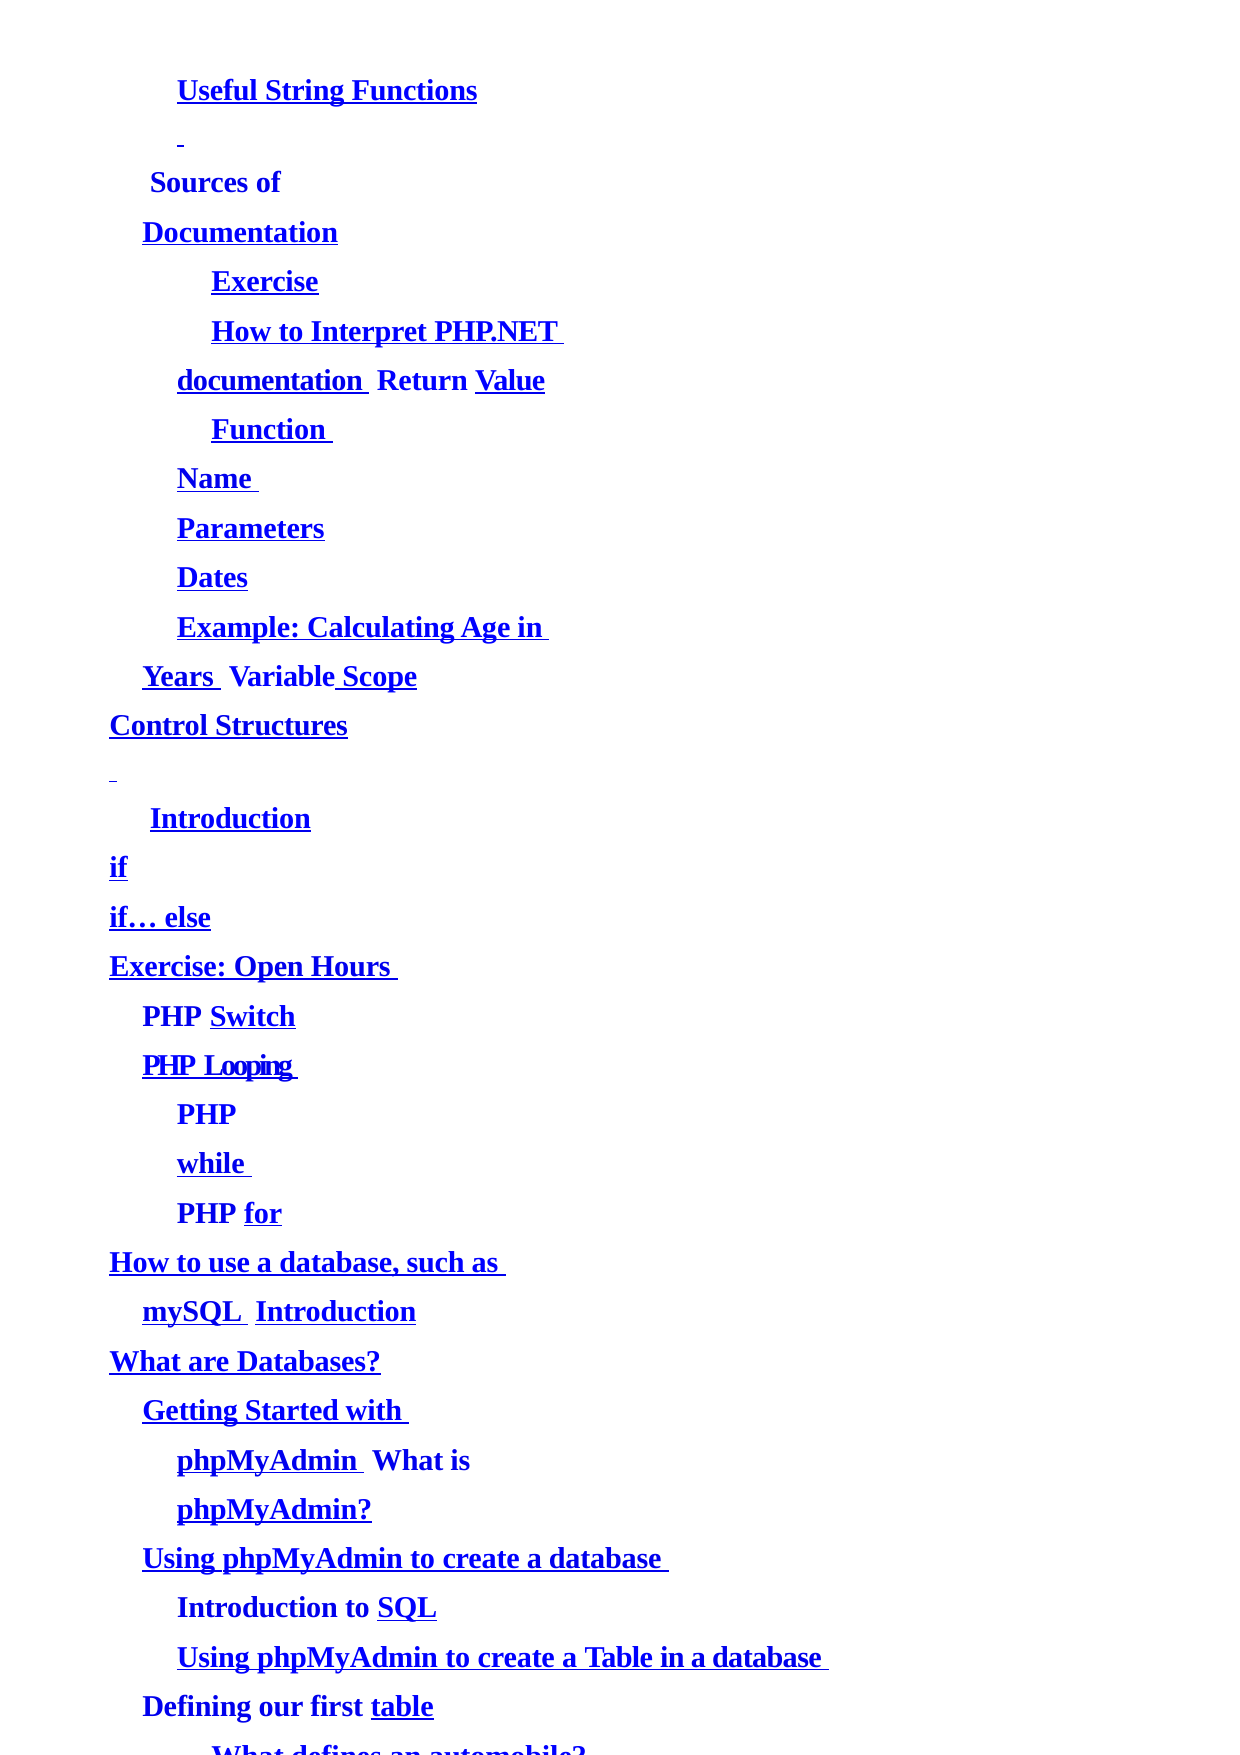

Useful String Functions  Sources of Documentation
Exercise
How to Interpret PHP.NET documentation  Return Value
Function Name  Parameters
Dates
Example: Calculating Age in Years  Variable Scope
Control Structures  Introduction
if
if… else
Exercise: Open Hours  PHP Switch
PHP Looping  PHP while  PHP for
How to use a database, such as mySQL  Introduction
What are Databases?
Getting Started with phpMyAdmin  What is phpMyAdmin?
Using phpMyAdmin to create a database  Introduction to SQL
Using phpMyAdmin to create a Table in a database  Defining our first table
What defines an automobile?
Datatypes  Numbers  Characters